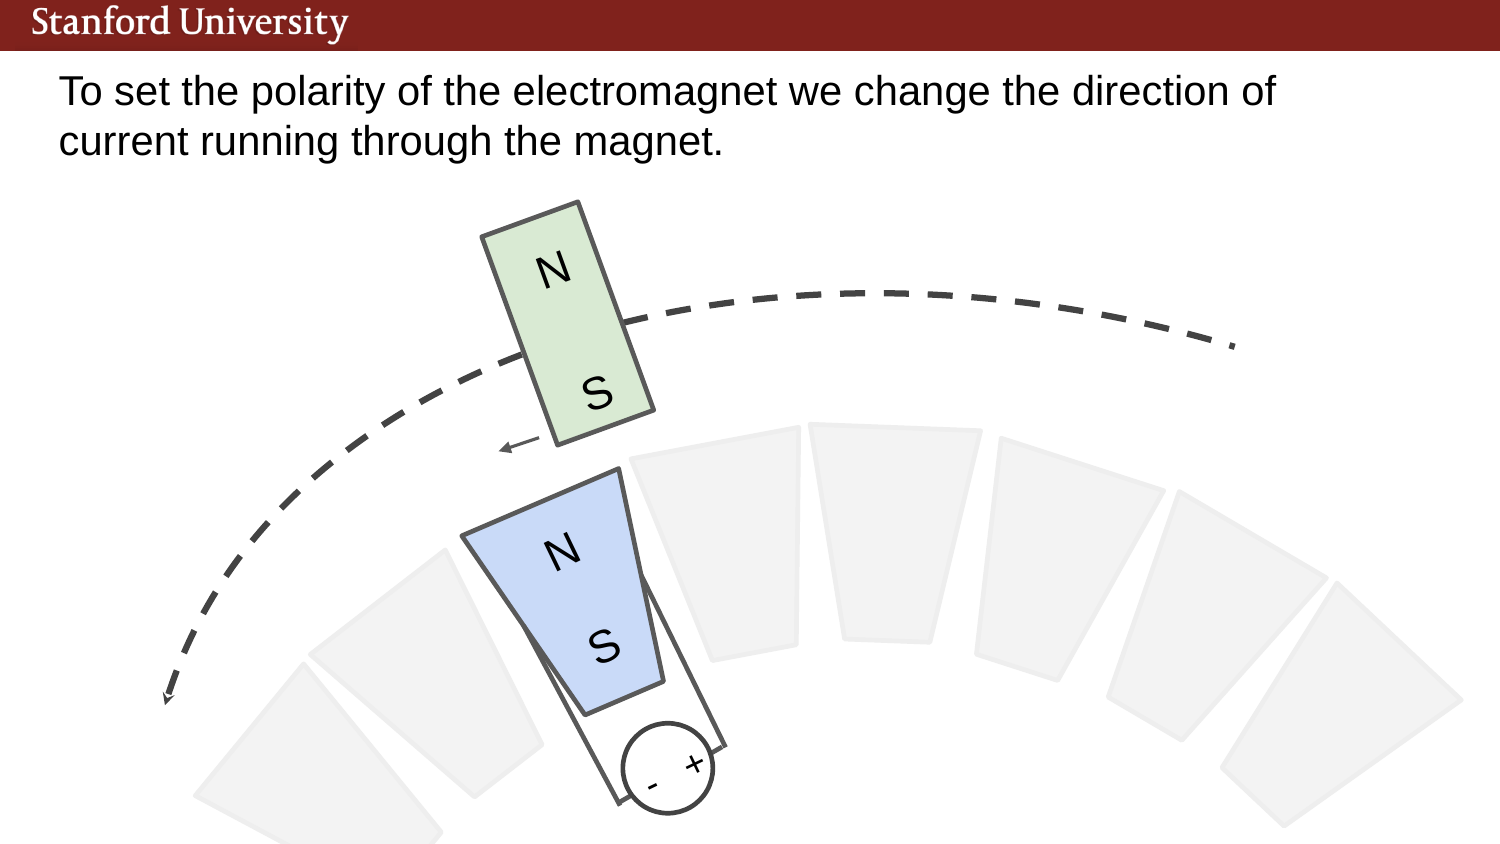

To set the polarity of the electromagnet we change the direction of current running through the magnet.

N
S

N

S

+
-